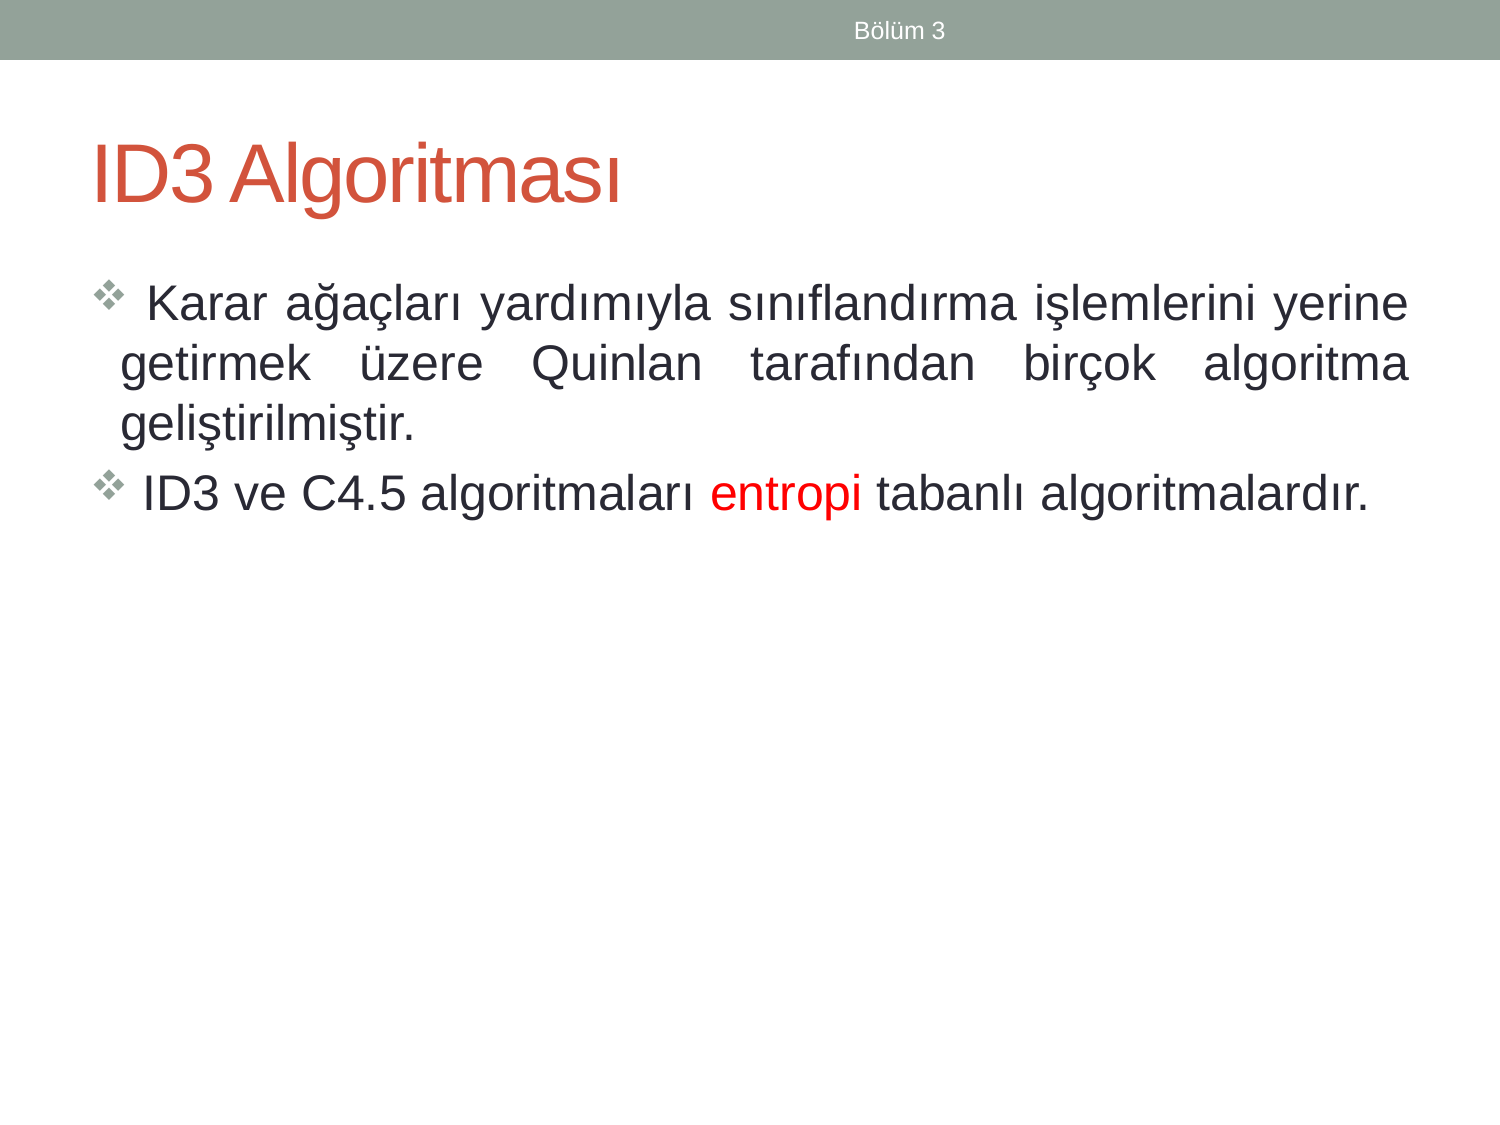

Bölüm 3
# ID3 Algoritması
 Karar ağaçları yardımıyla sınıflandırma işlemlerini yerine getirmek üzere Quinlan tarafından birçok algoritma geliştirilmiştir.
 ID3 ve C4.5 algoritmaları entropi tabanlı algoritmalardır.